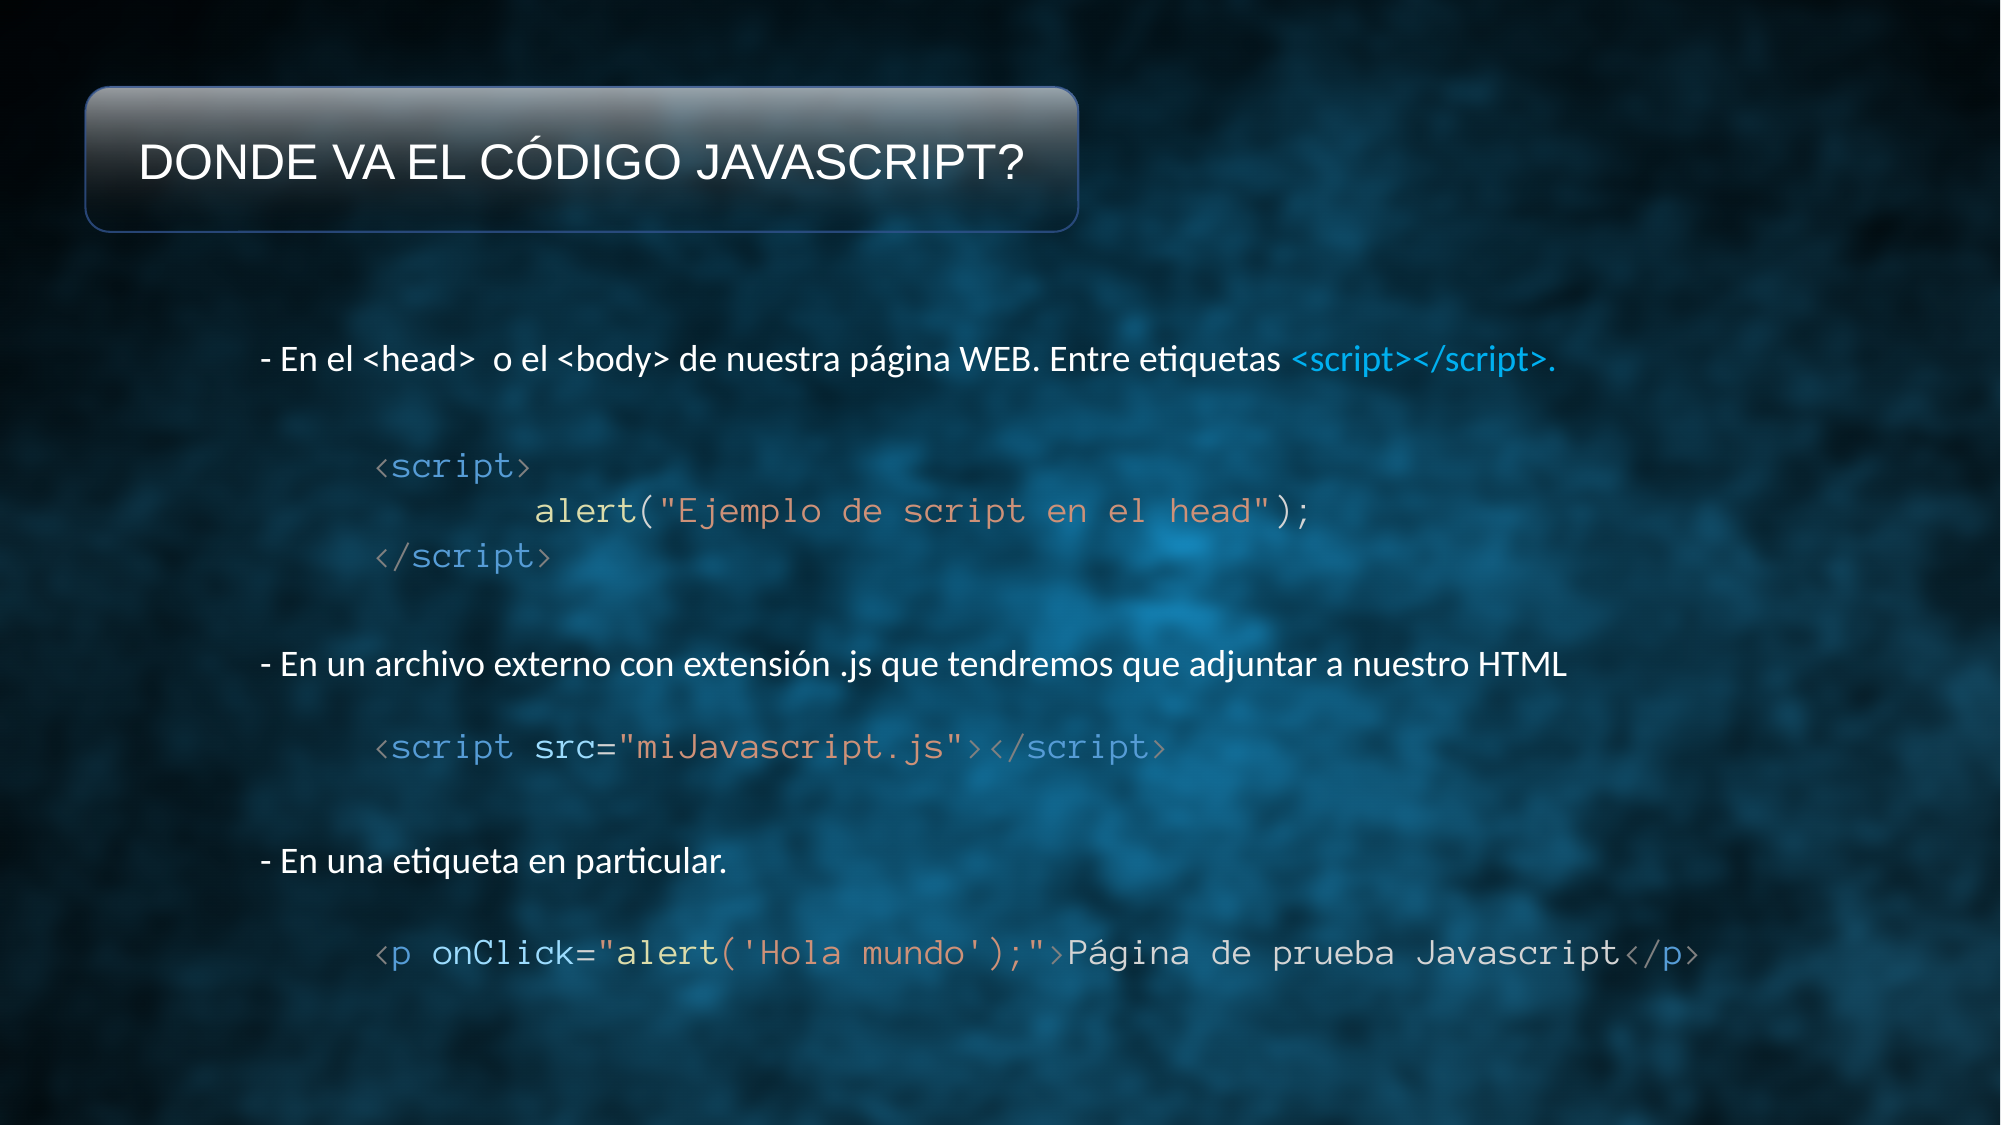

DONDE VA EL CÓDIGO JAVASCRIPT?
- En el <head>  o el <body> de nuestra página WEB. Entre etiquetas <script></script>.

<script>
        alert("Ejemplo de script en el head");
</script>

- En un archivo externo con extensión .js que tendremos que adjuntar a nuestro HTML
<script src="miJavascript.js"></script>
- En una etiqueta en particular.
<p onClick="alert('Hola mundo');">Página de prueba Javascript</p>